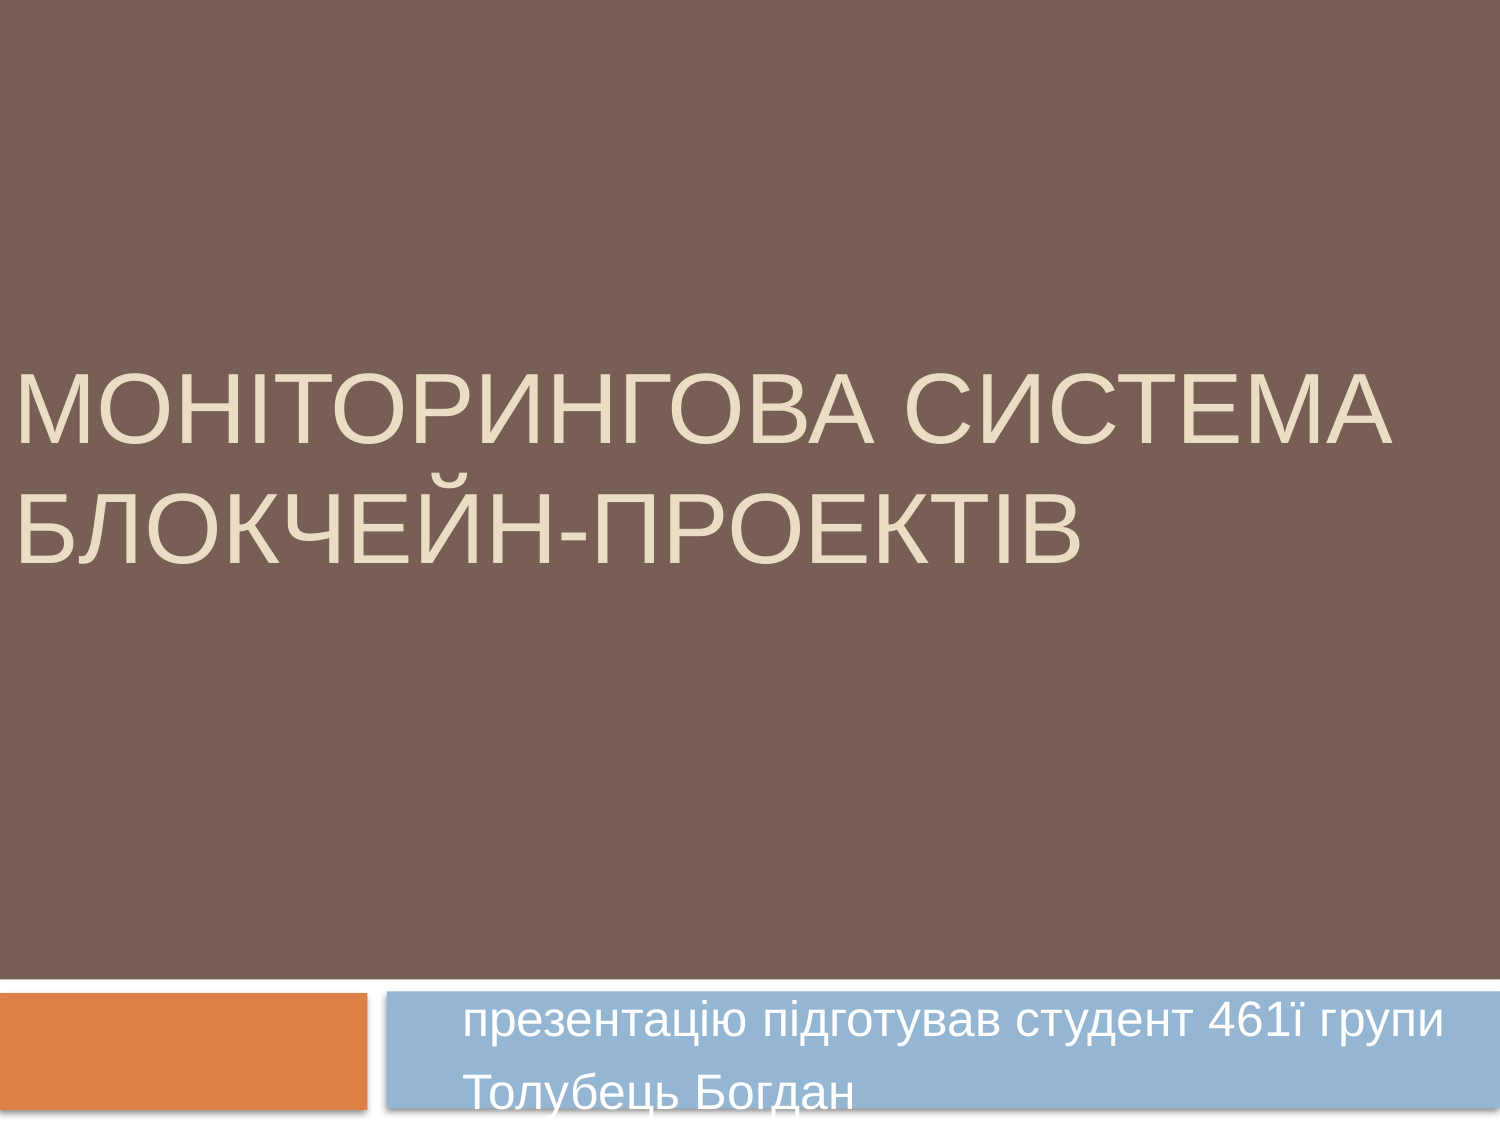

# Моніторингова система блокчейн-проектів
презентацію підготував студент 461ї групи
Толубець Богдан